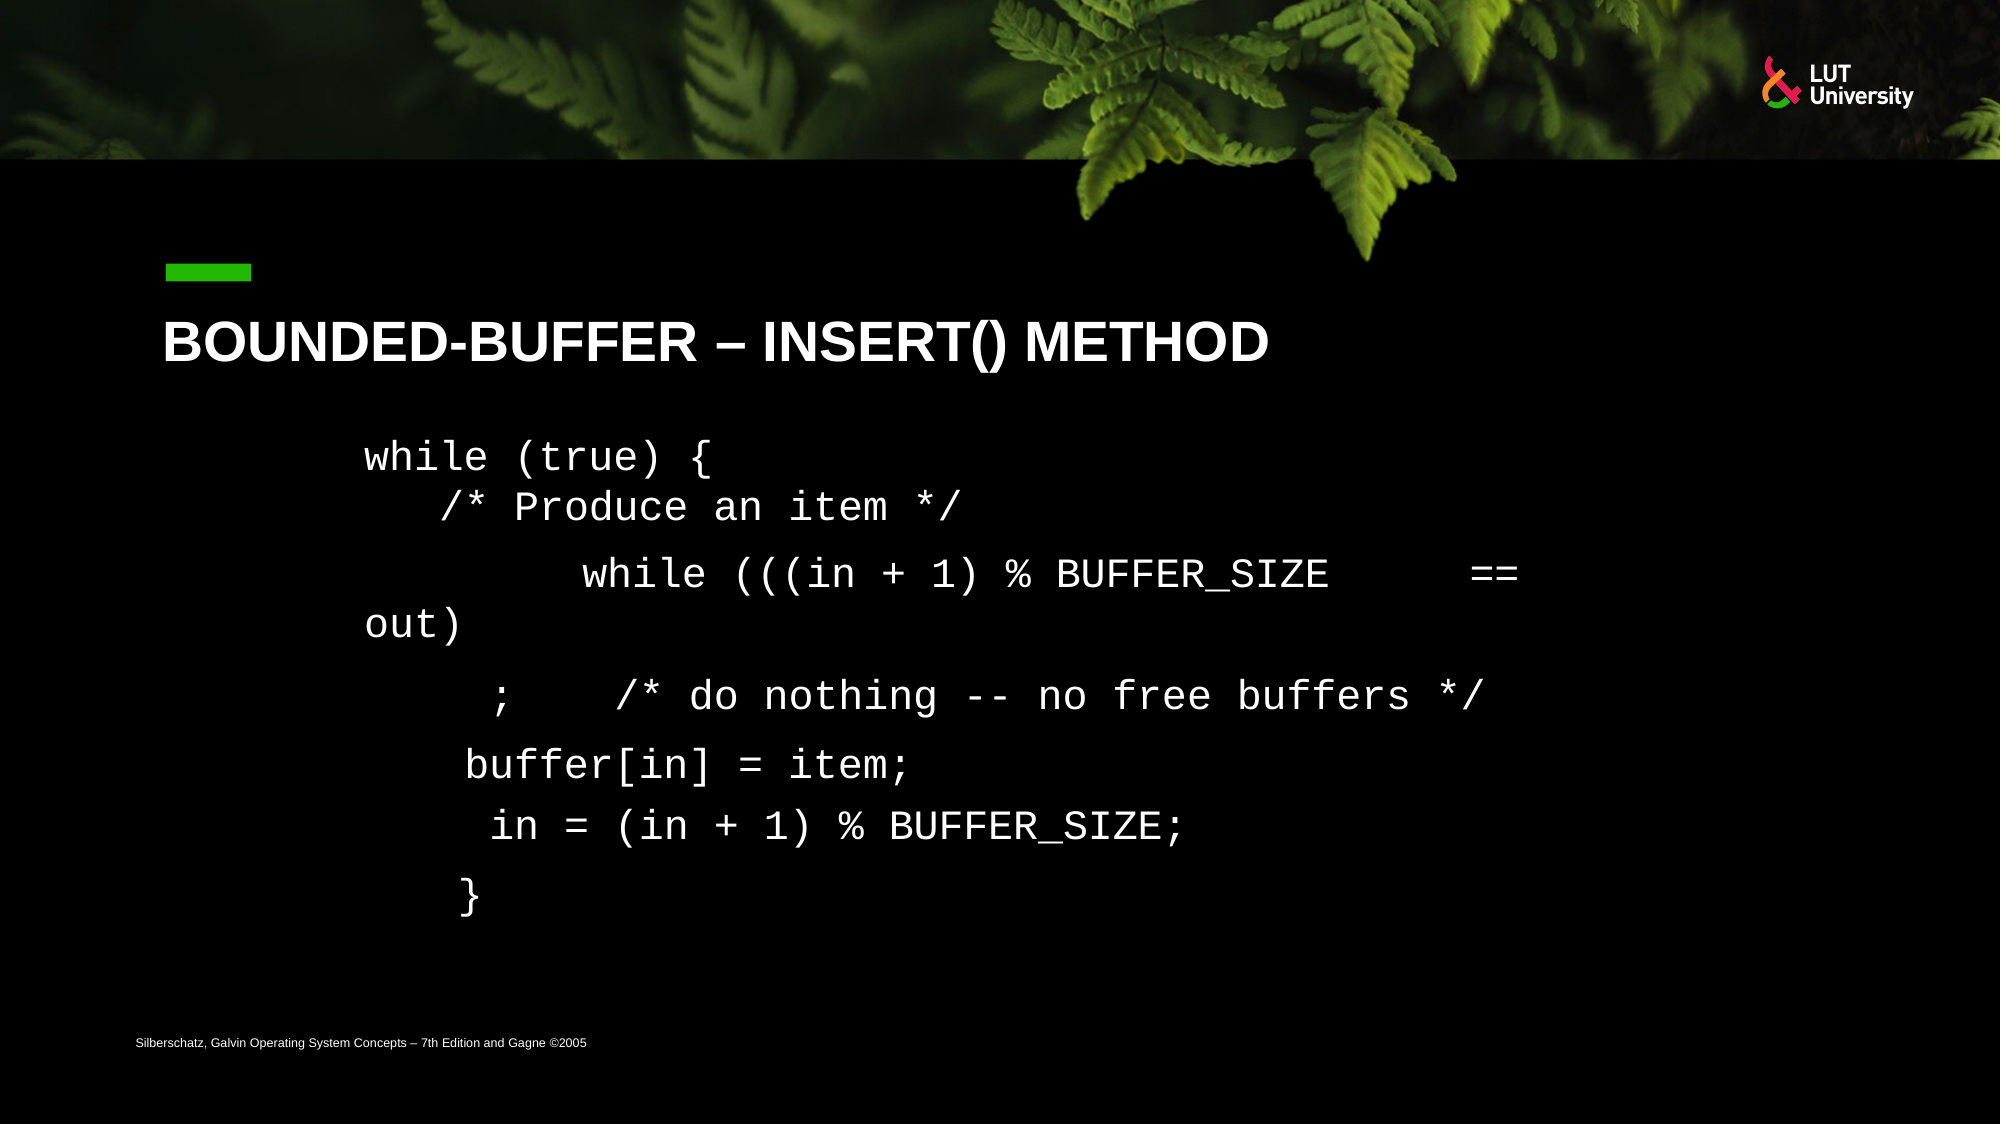

# Bounded-Buffer – Insert() Method
while (true) {
/* Produce an item */
while (((in + 1) % BUFFER_SIZE	==
out)
;	/* do nothing -- no free buffers */  buffer[in] = item;
in = (in + 1) % BUFFER_SIZE;
}
Silberschatz, Galvin Operating System Concepts – 7th Edition and Gagne ©2005